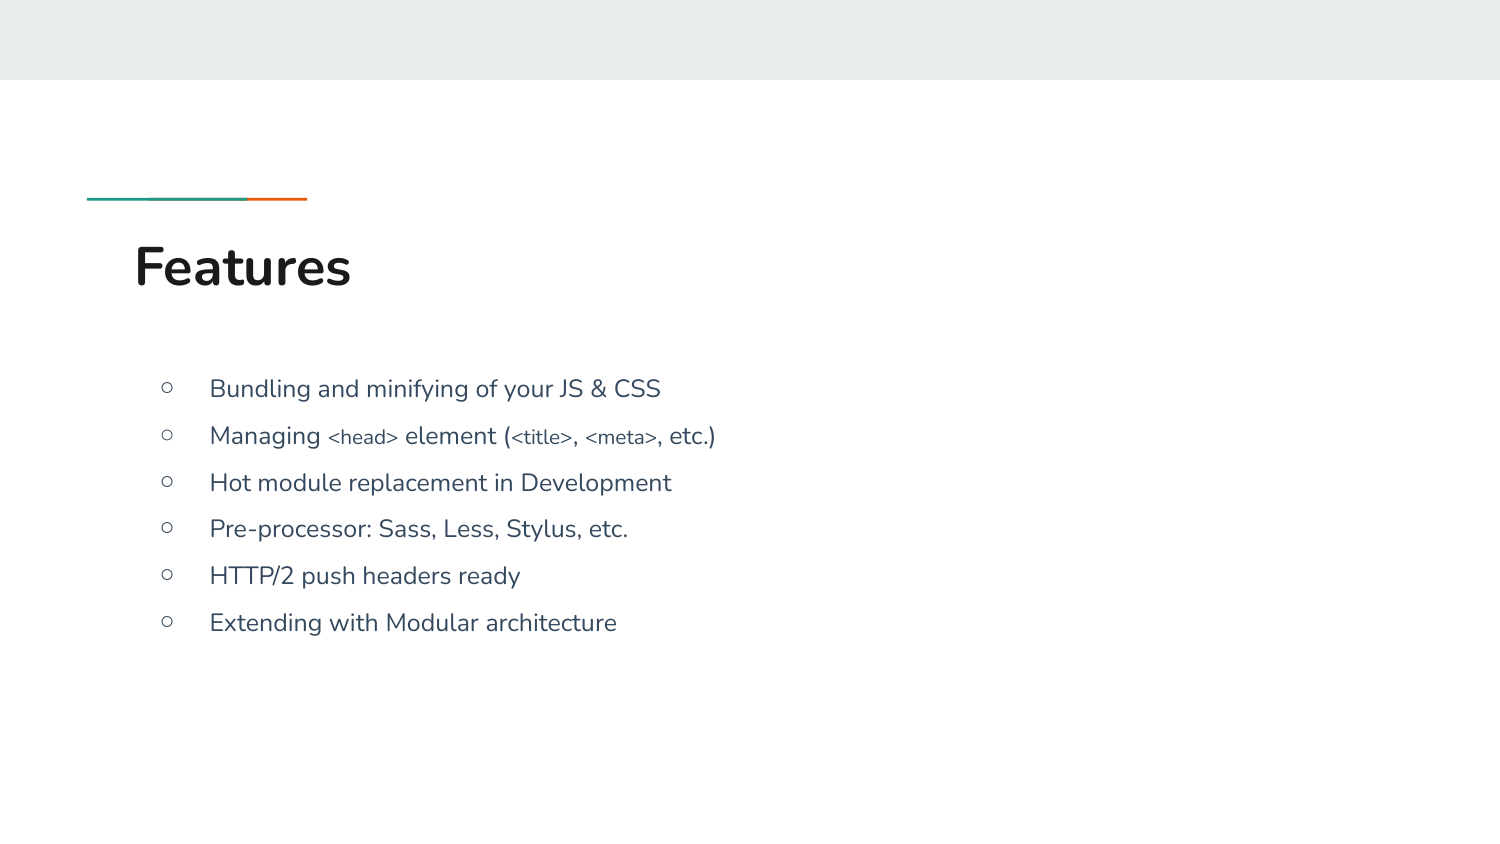

# Features
Bundling and minifying of your JS & CSS
Managing <head> element (<title>, <meta>, etc.)
Hot module replacement in Development
Pre-processor: Sass, Less, Stylus, etc.
HTTP/2 push headers ready
Extending with Modular architecture